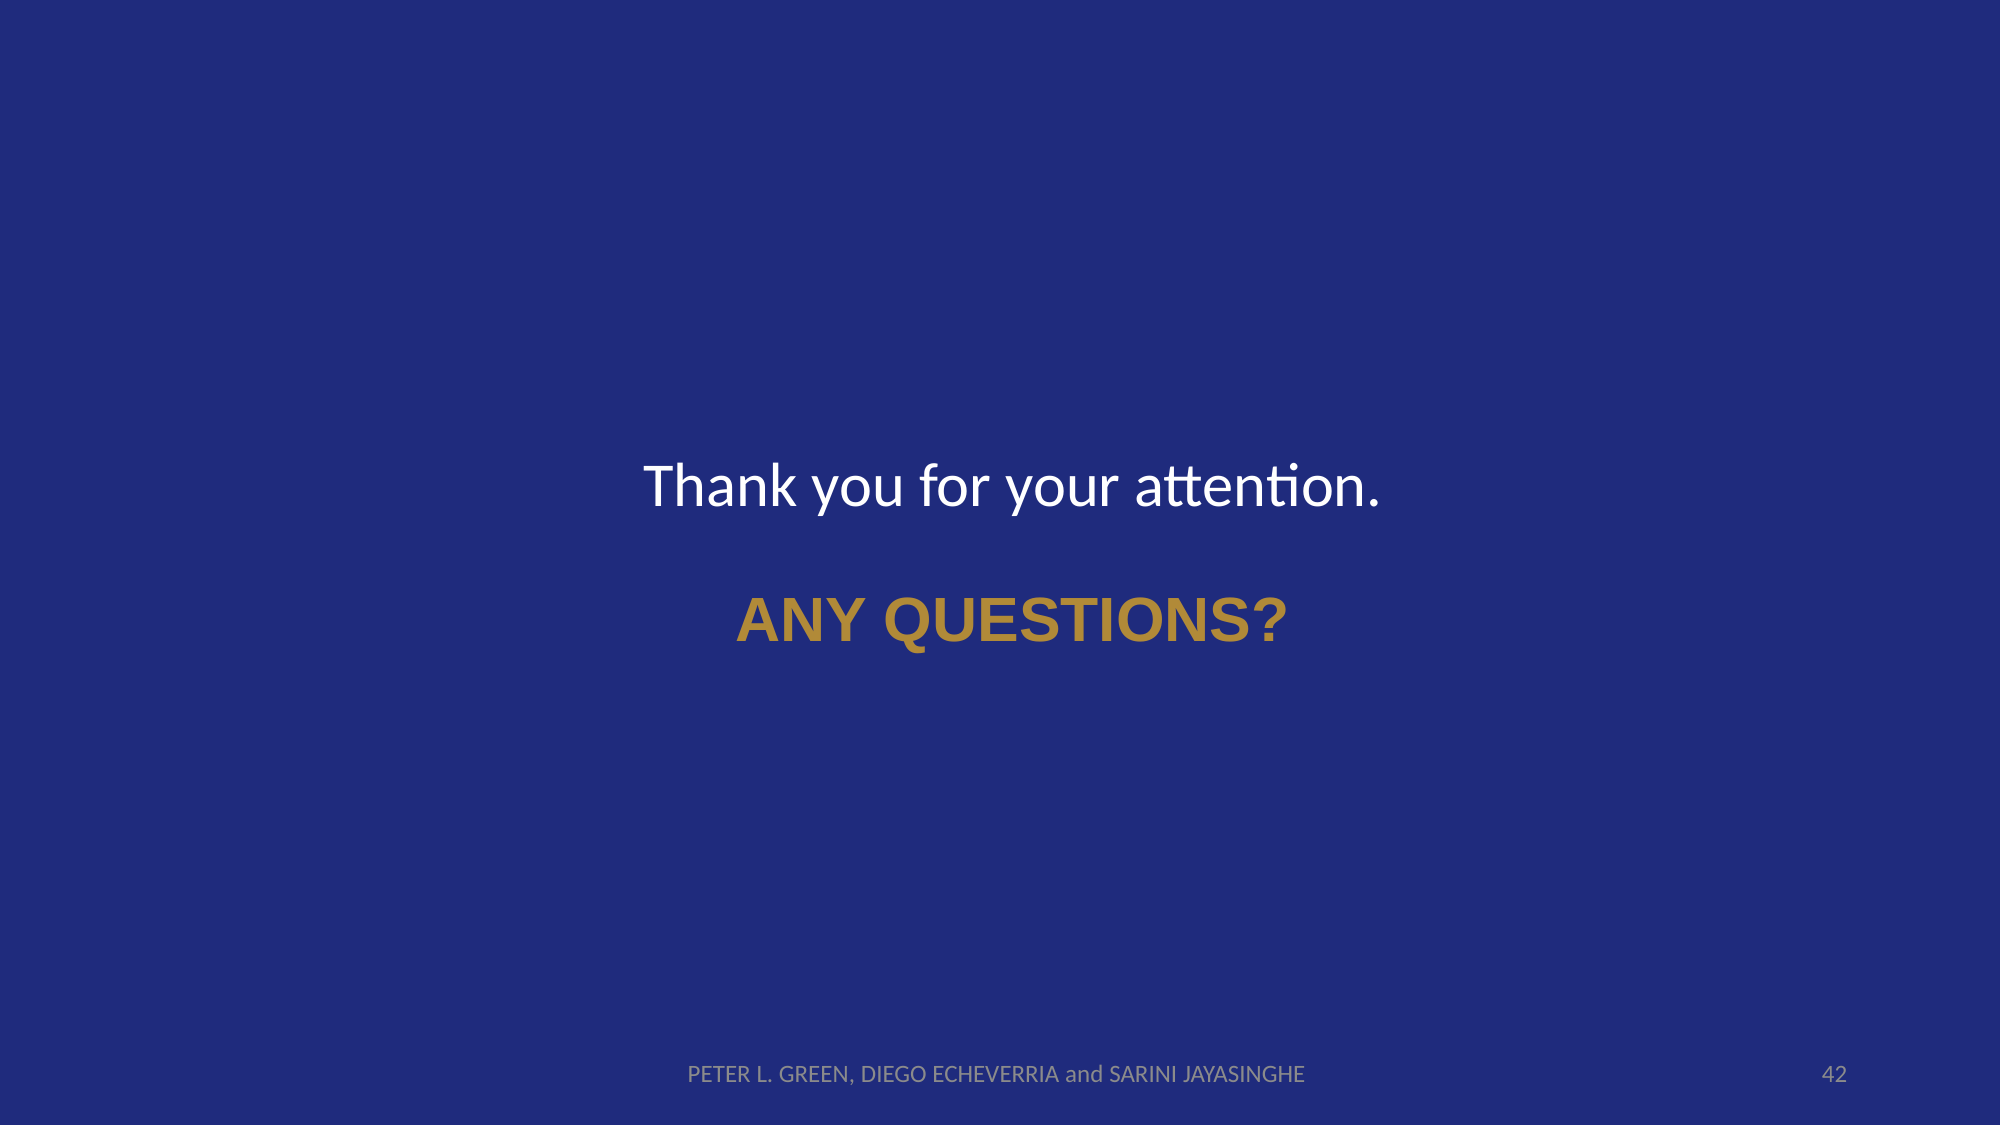

# Thank you for your attention. ANY QUESTIONS?
PETER L. GREEN, DIEGO ECHEVERRIA and SARINI JAYASINGHE
42